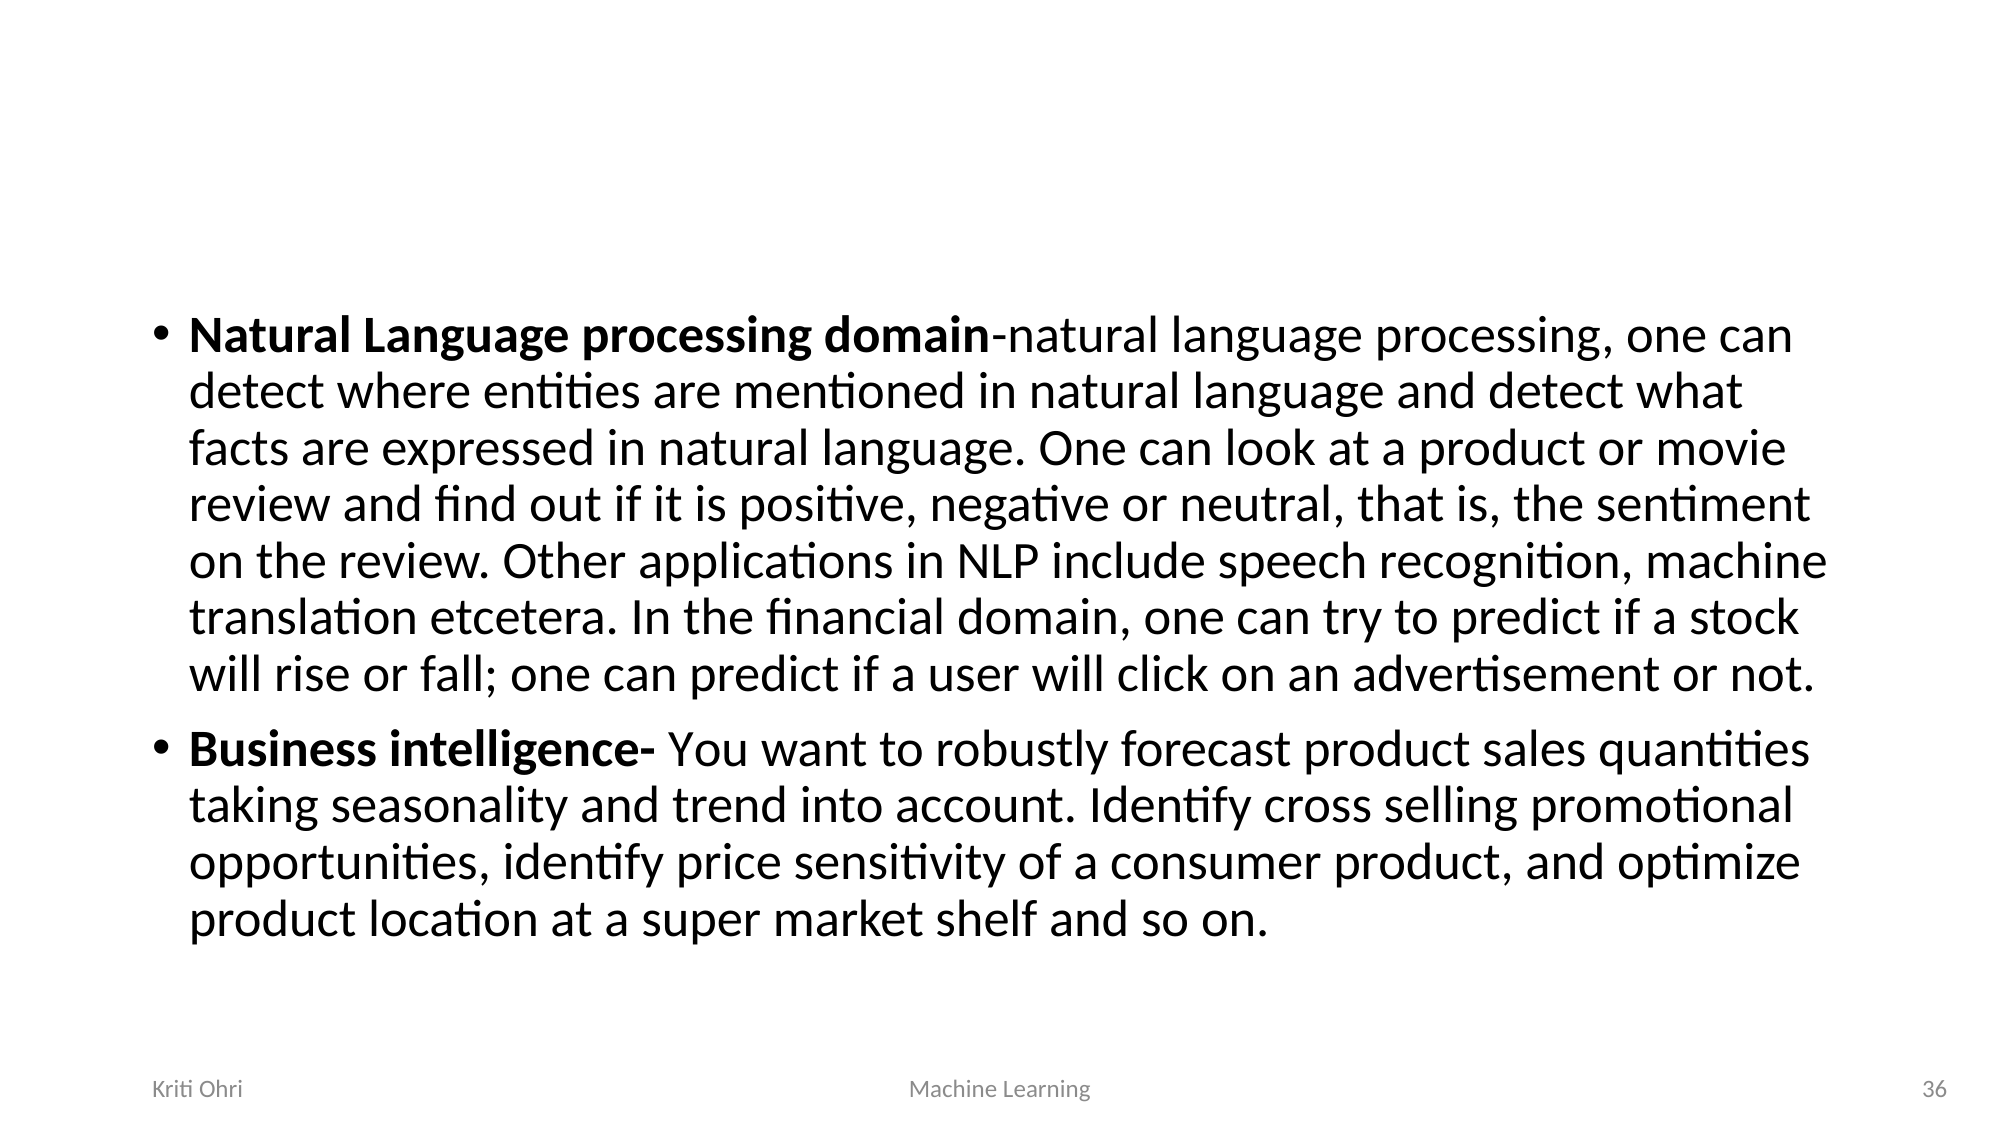

#
Natural Language processing domain-natural language processing, one can detect where entities are mentioned in natural language and detect what facts are expressed in natural language. One can look at a product or movie review and find out if it is positive, negative or neutral, that is, the sentiment on the review. Other applications in NLP include speech recognition, machine translation etcetera. In the financial domain, one can try to predict if a stock will rise or fall; one can predict if a user will click on an advertisement or not.
Business intelligence- You want to robustly forecast product sales quantities taking seasonality and trend into account. Identify cross selling promotional opportunities, identify price sensitivity of a consumer product, and optimize product location at a super market shelf and so on.
Kriti Ohri
Machine Learning